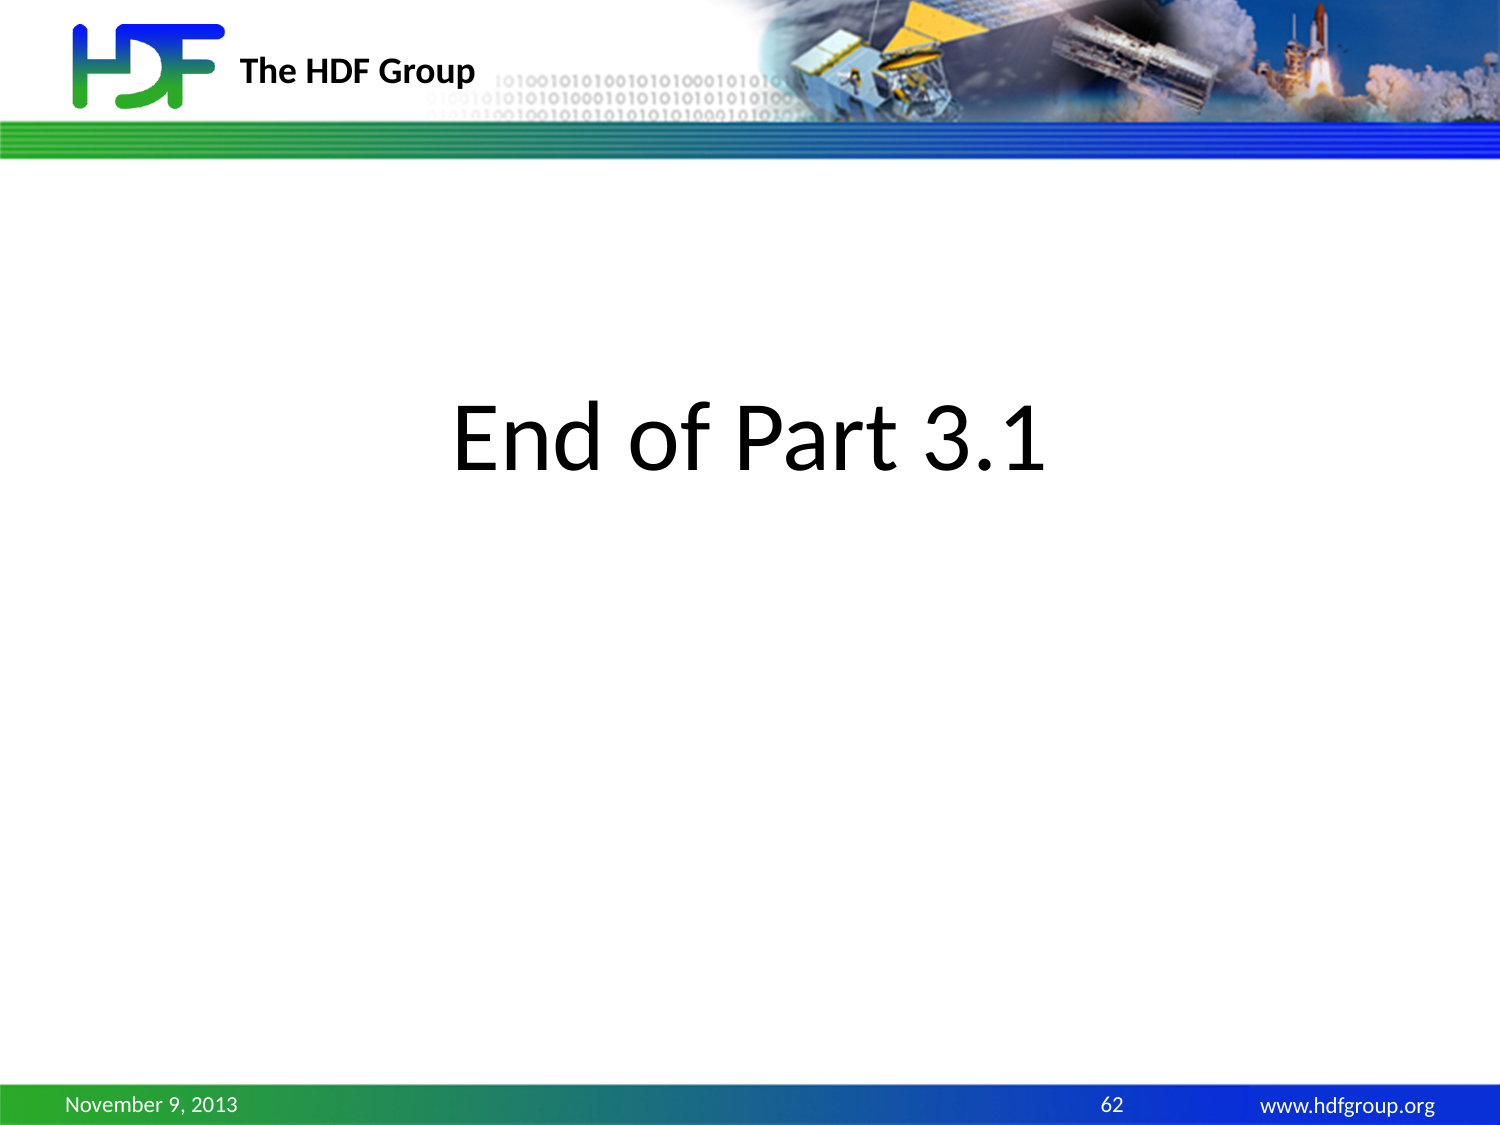

# End of Part 3.1

November 9, 2013
62